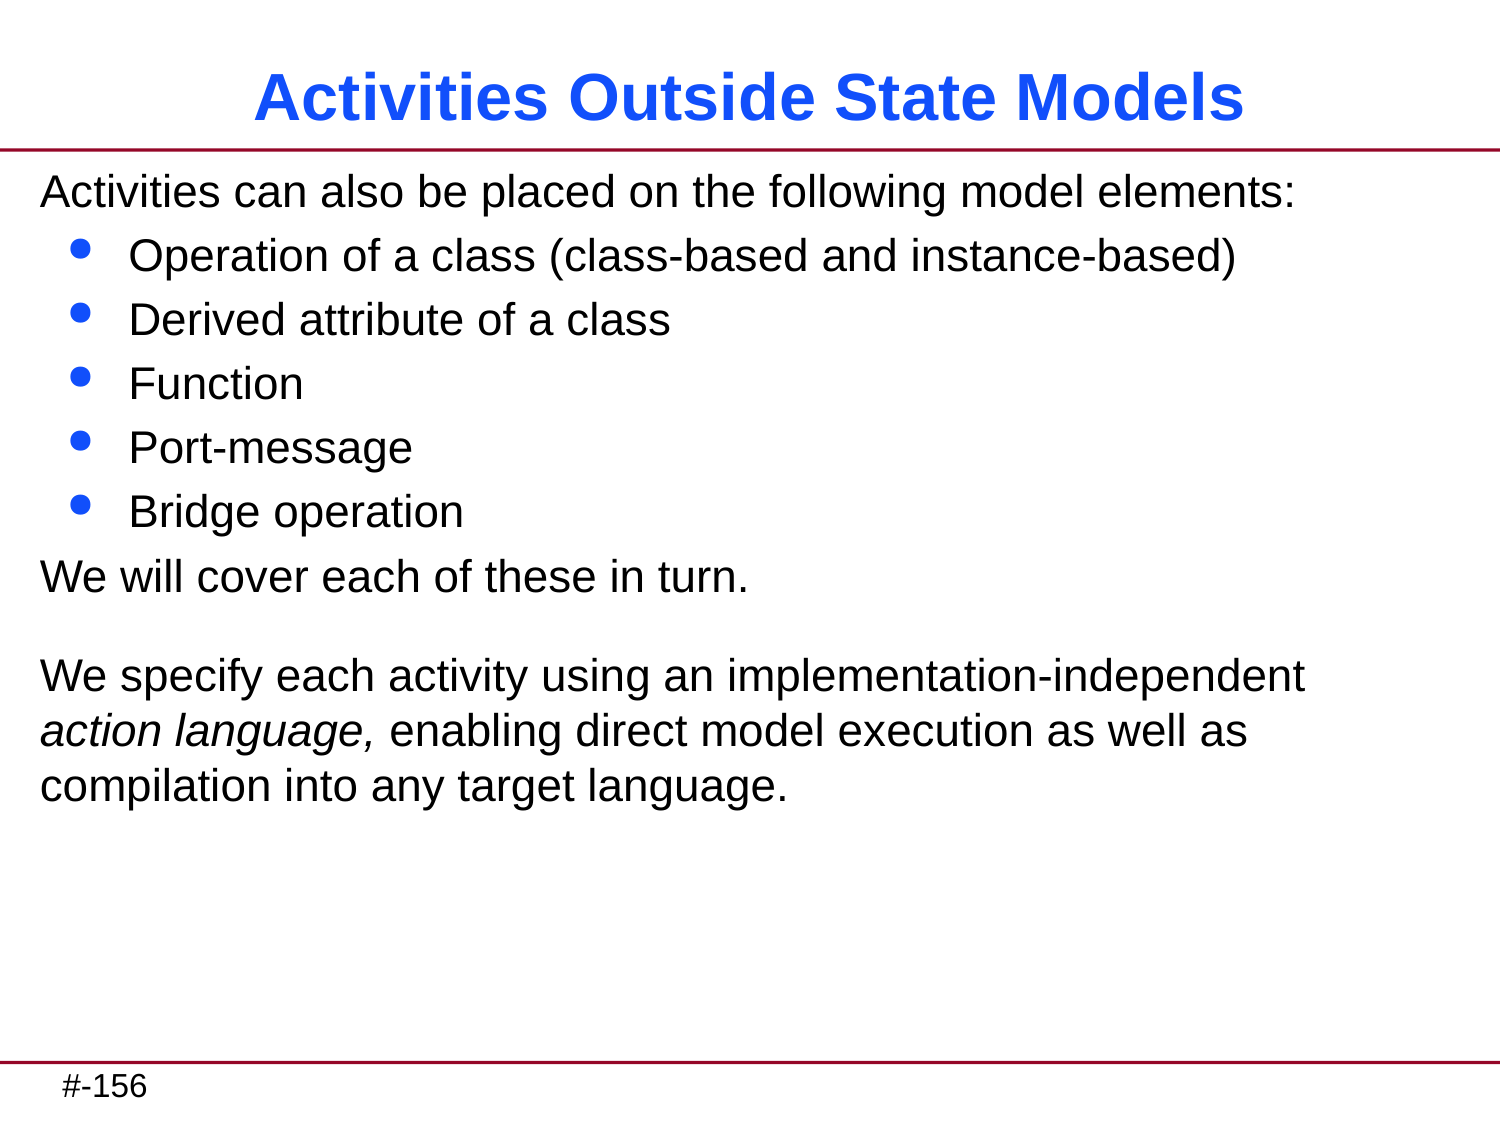

# Activities Outside State Models
Activities can also be placed on the following model elements:
Operation of a class (class-based and instance-based)
Derived attribute of a class
Function
Port-message
Bridge operation
We will cover each of these in turn.

We specify each activity using an implementation-independent action language, enabling direct model execution as well as compilation into any target language.